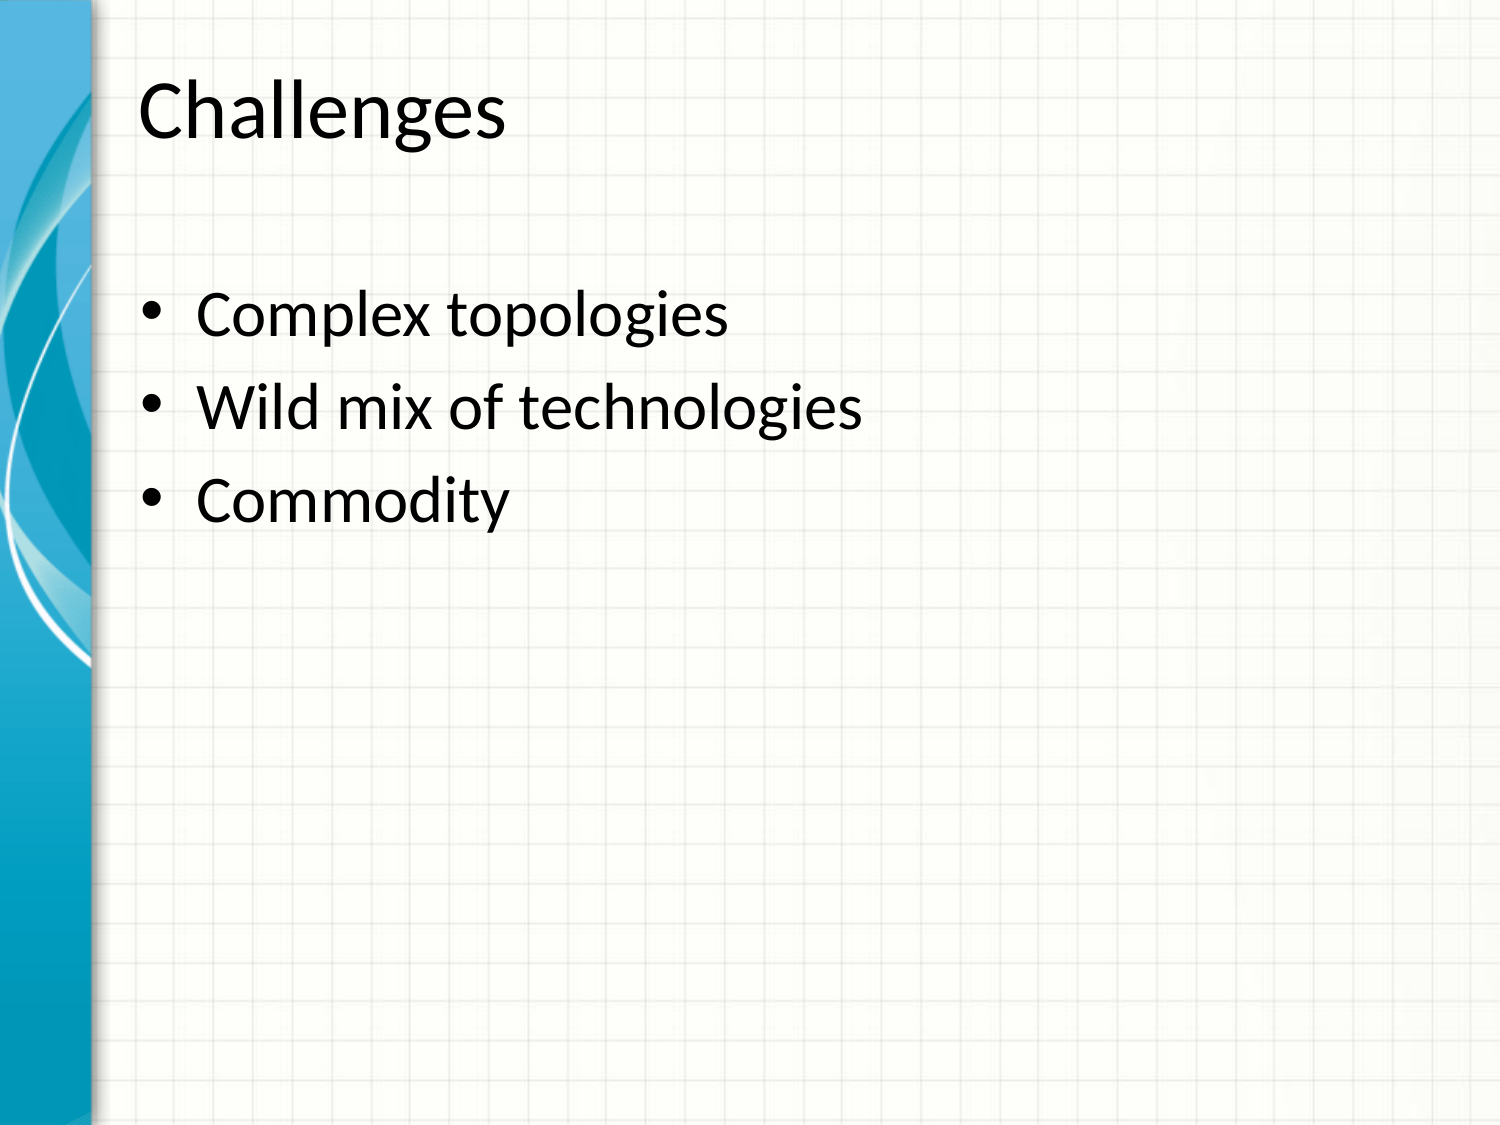

# Challenges
Complex topologies
Wild mix of technologies
Commodity